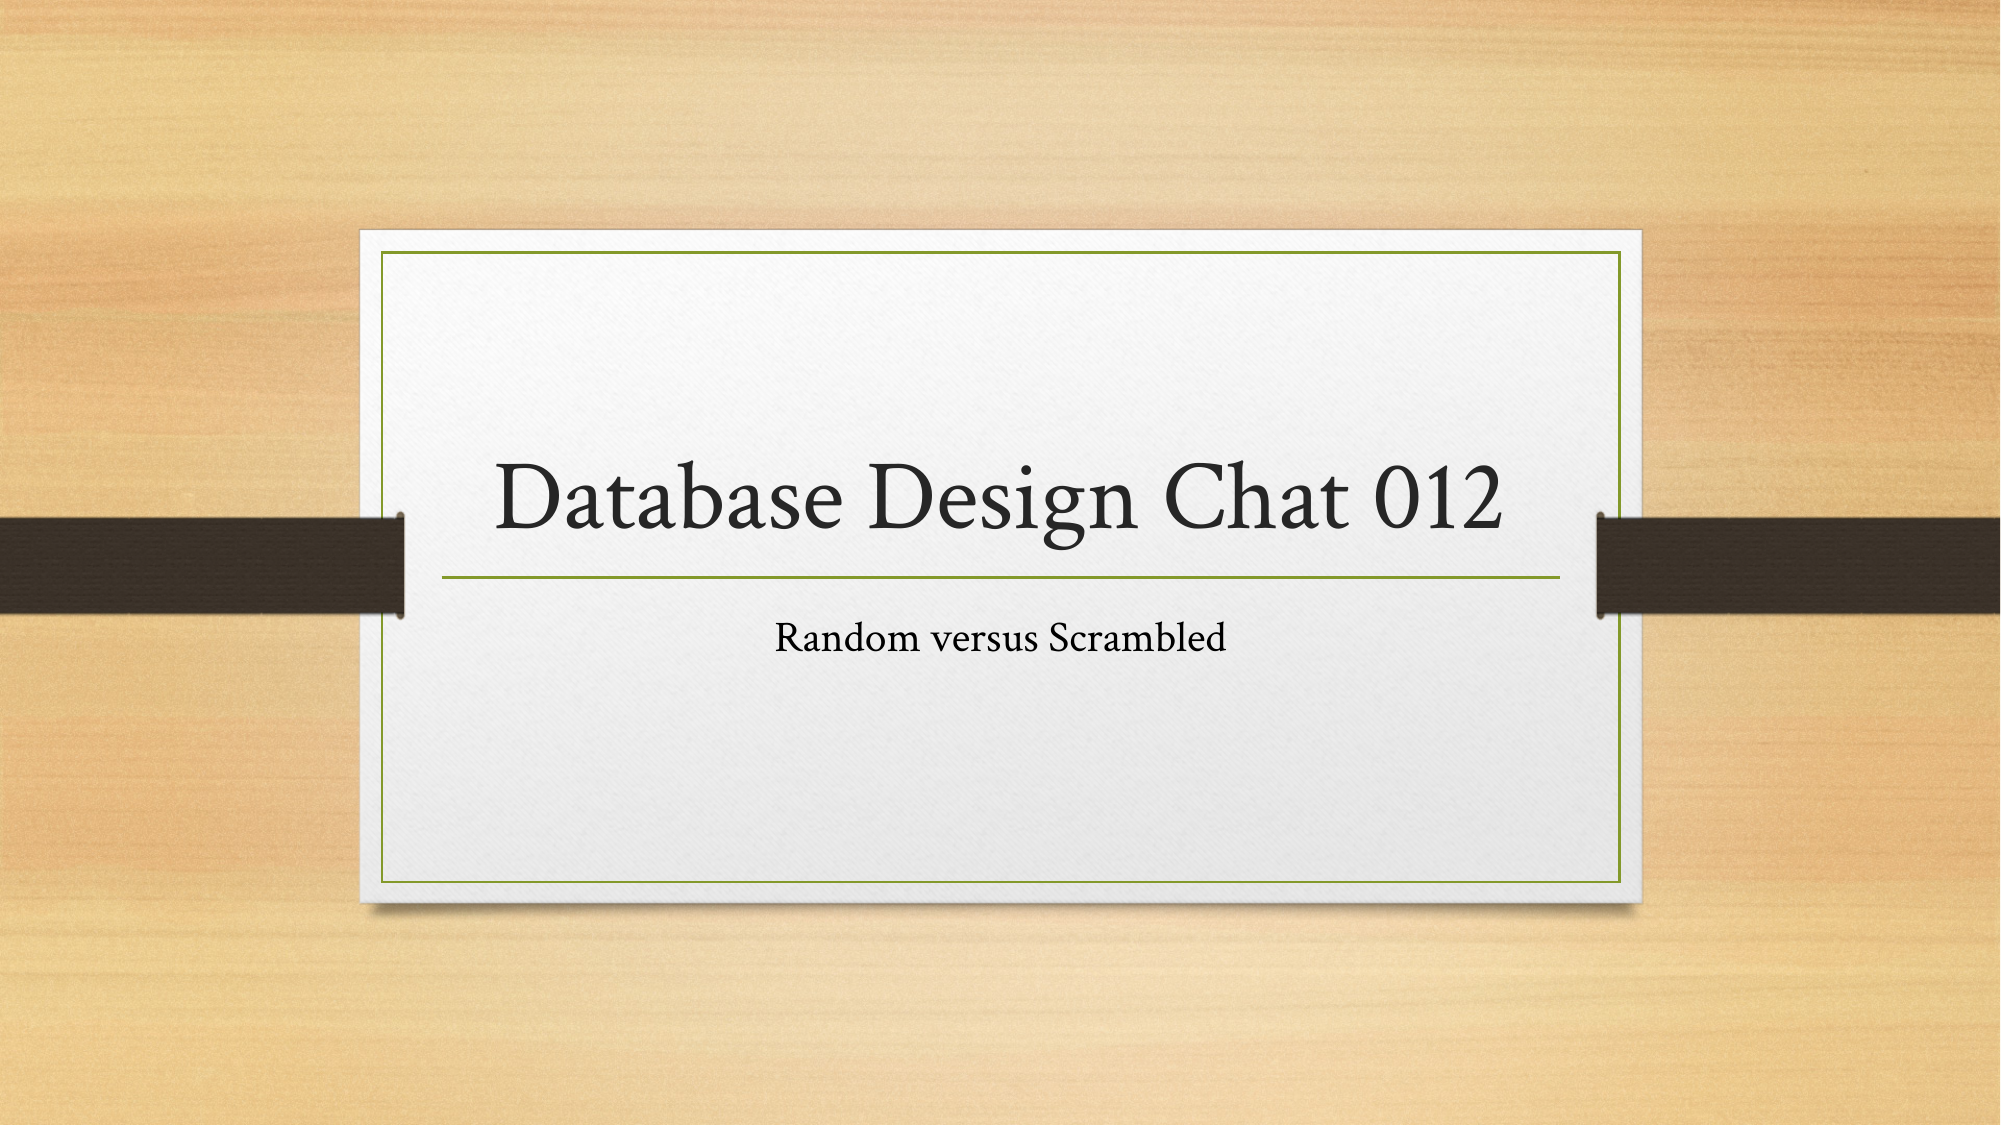

# Database Design Chat 012
Random versus Scrambled